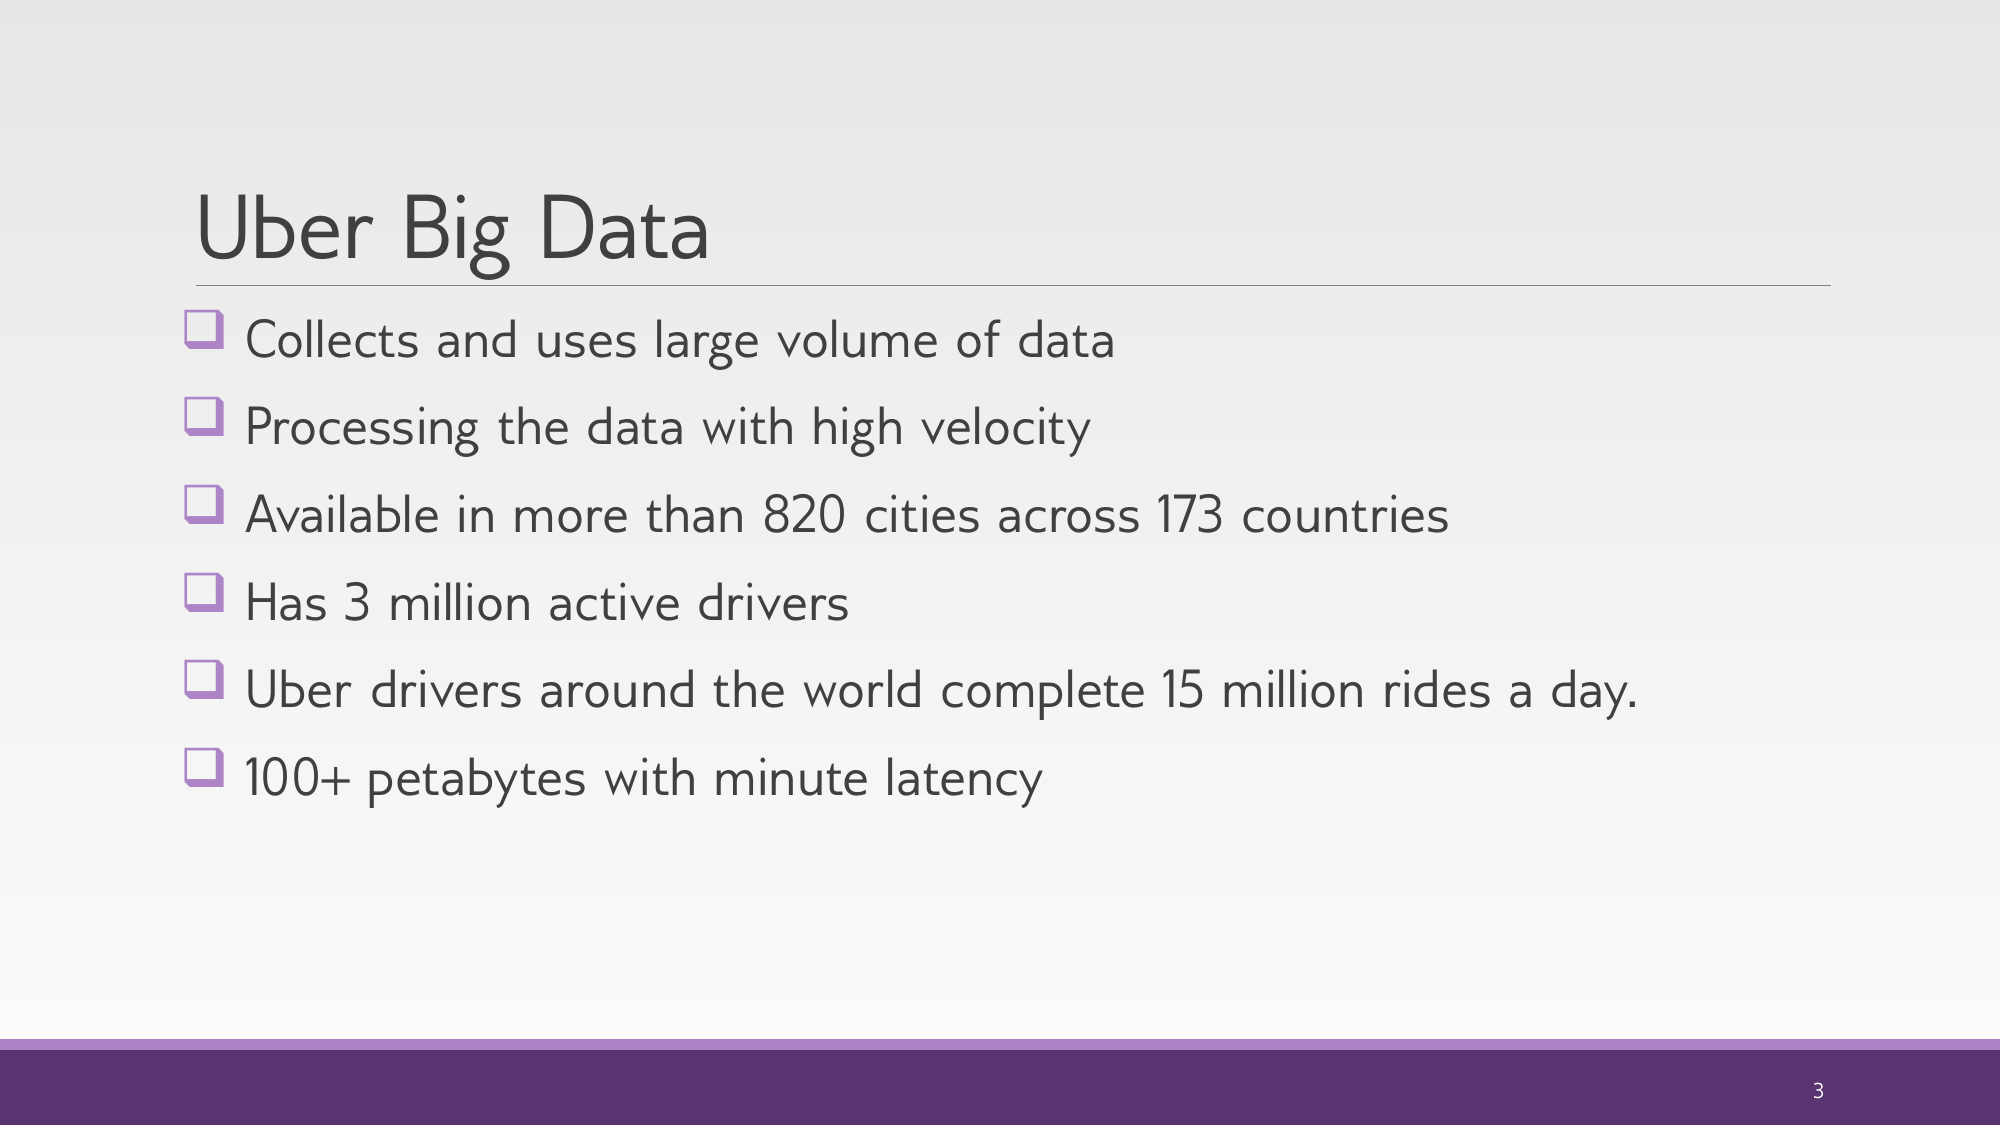

# Uber Big Data
 Collects and uses large volume of data
 Processing the data with high velocity
 Available in more than 820 cities across 173 countries
 Has 3 million active drivers
 Uber drivers around the world complete 15 million rides a day.
 100+ petabytes with minute latency
3